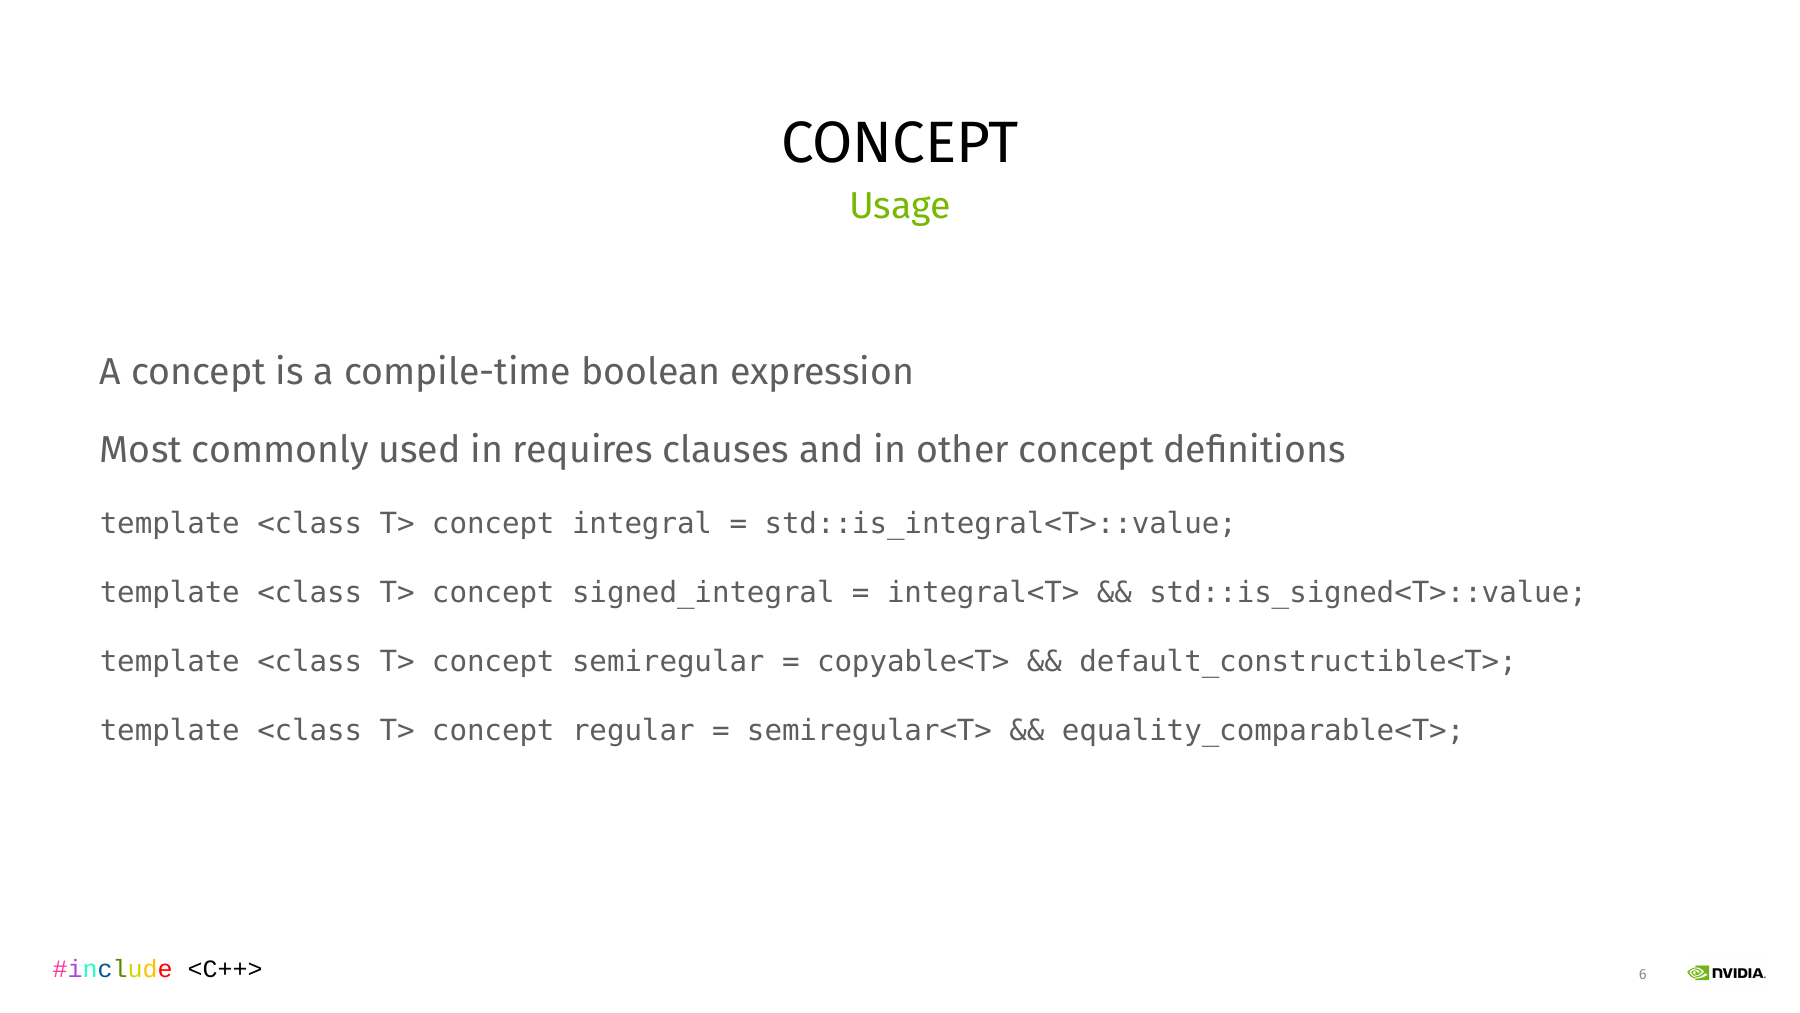

# Concept
Usage
A concept is a compile-time boolean expression
Most commonly used in requires clauses and in other concept definitions
template <class T> concept integral = std::is_integral<T>::value;
template <class T> concept signed_integral = integral<T> && std::is_signed<T>::value;
template <class T> concept semiregular = copyable<T> && default_constructible<T>;
template <class T> concept regular = semiregular<T> && equality_comparable<T>;